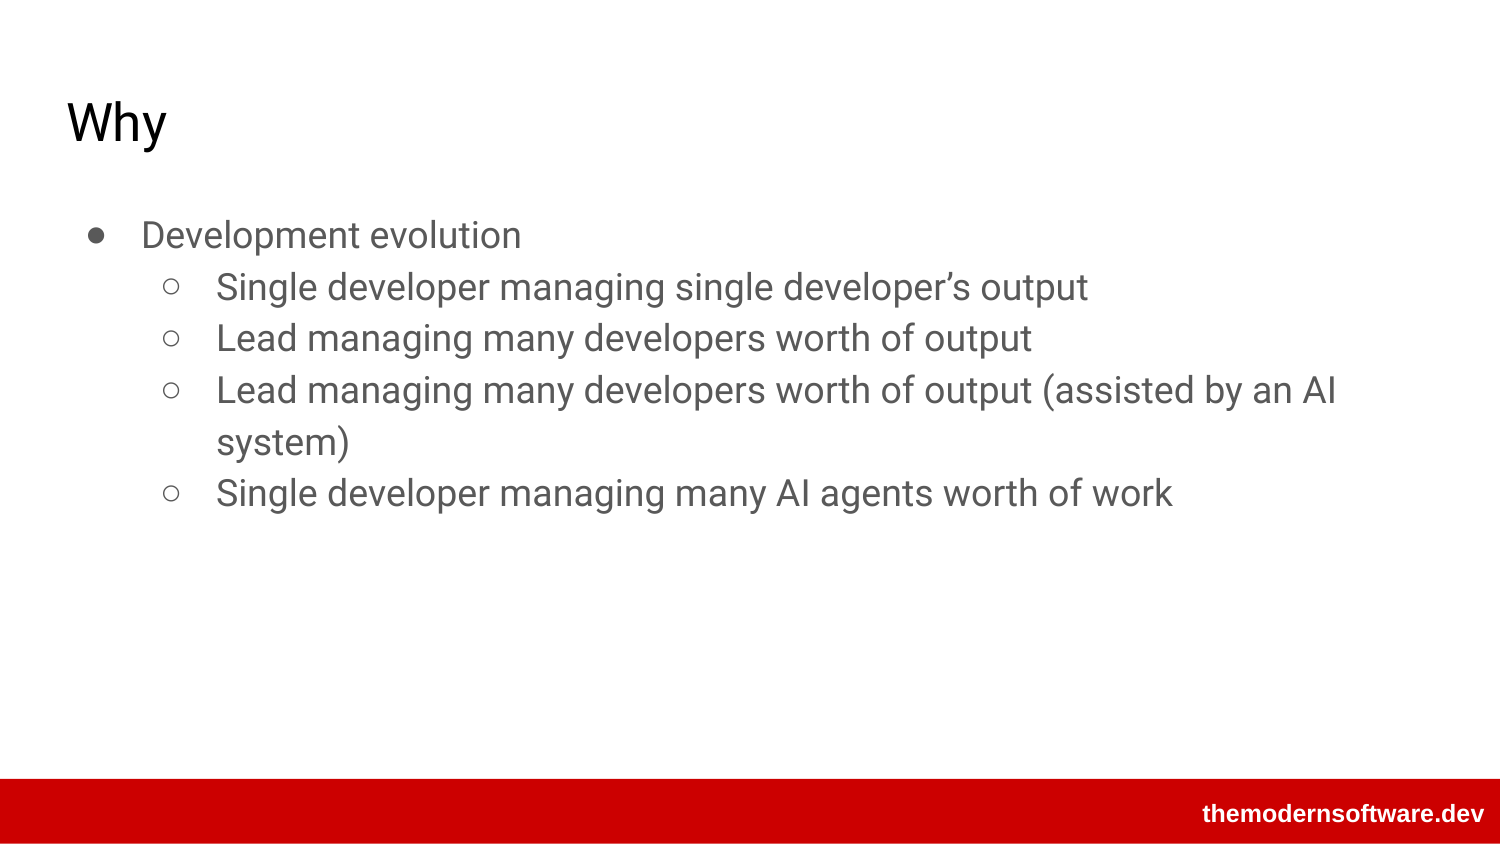

# Why
Development evolution
Single developer managing single developer’s output
Lead managing many developers worth of output
Lead managing many developers worth of output (assisted by an AI system)
Single developer managing many AI agents worth of work

themodernsoftware.dev